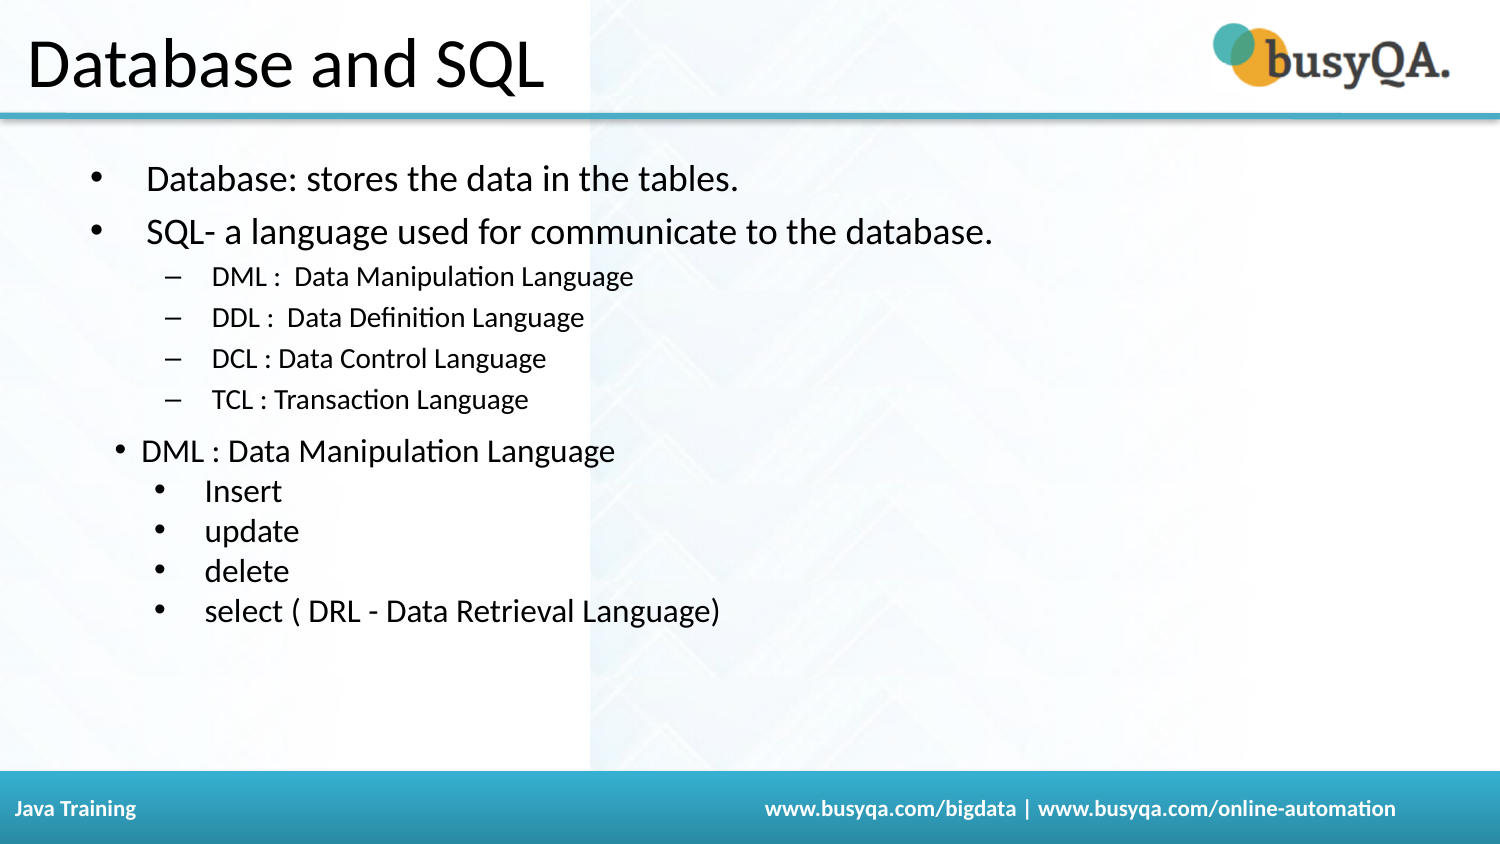

# Database and SQL
Database: stores the data in the tables.
SQL- a language used for communicate to the database.
DML :  Data Manipulation Language
DDL :  Data Definition Language
DCL : Data Control Language
TCL : Transaction Language
  DML : Data Manipulation Language
  Insert
  update
  delete
  select ( DRL - Data Retrieval Language)